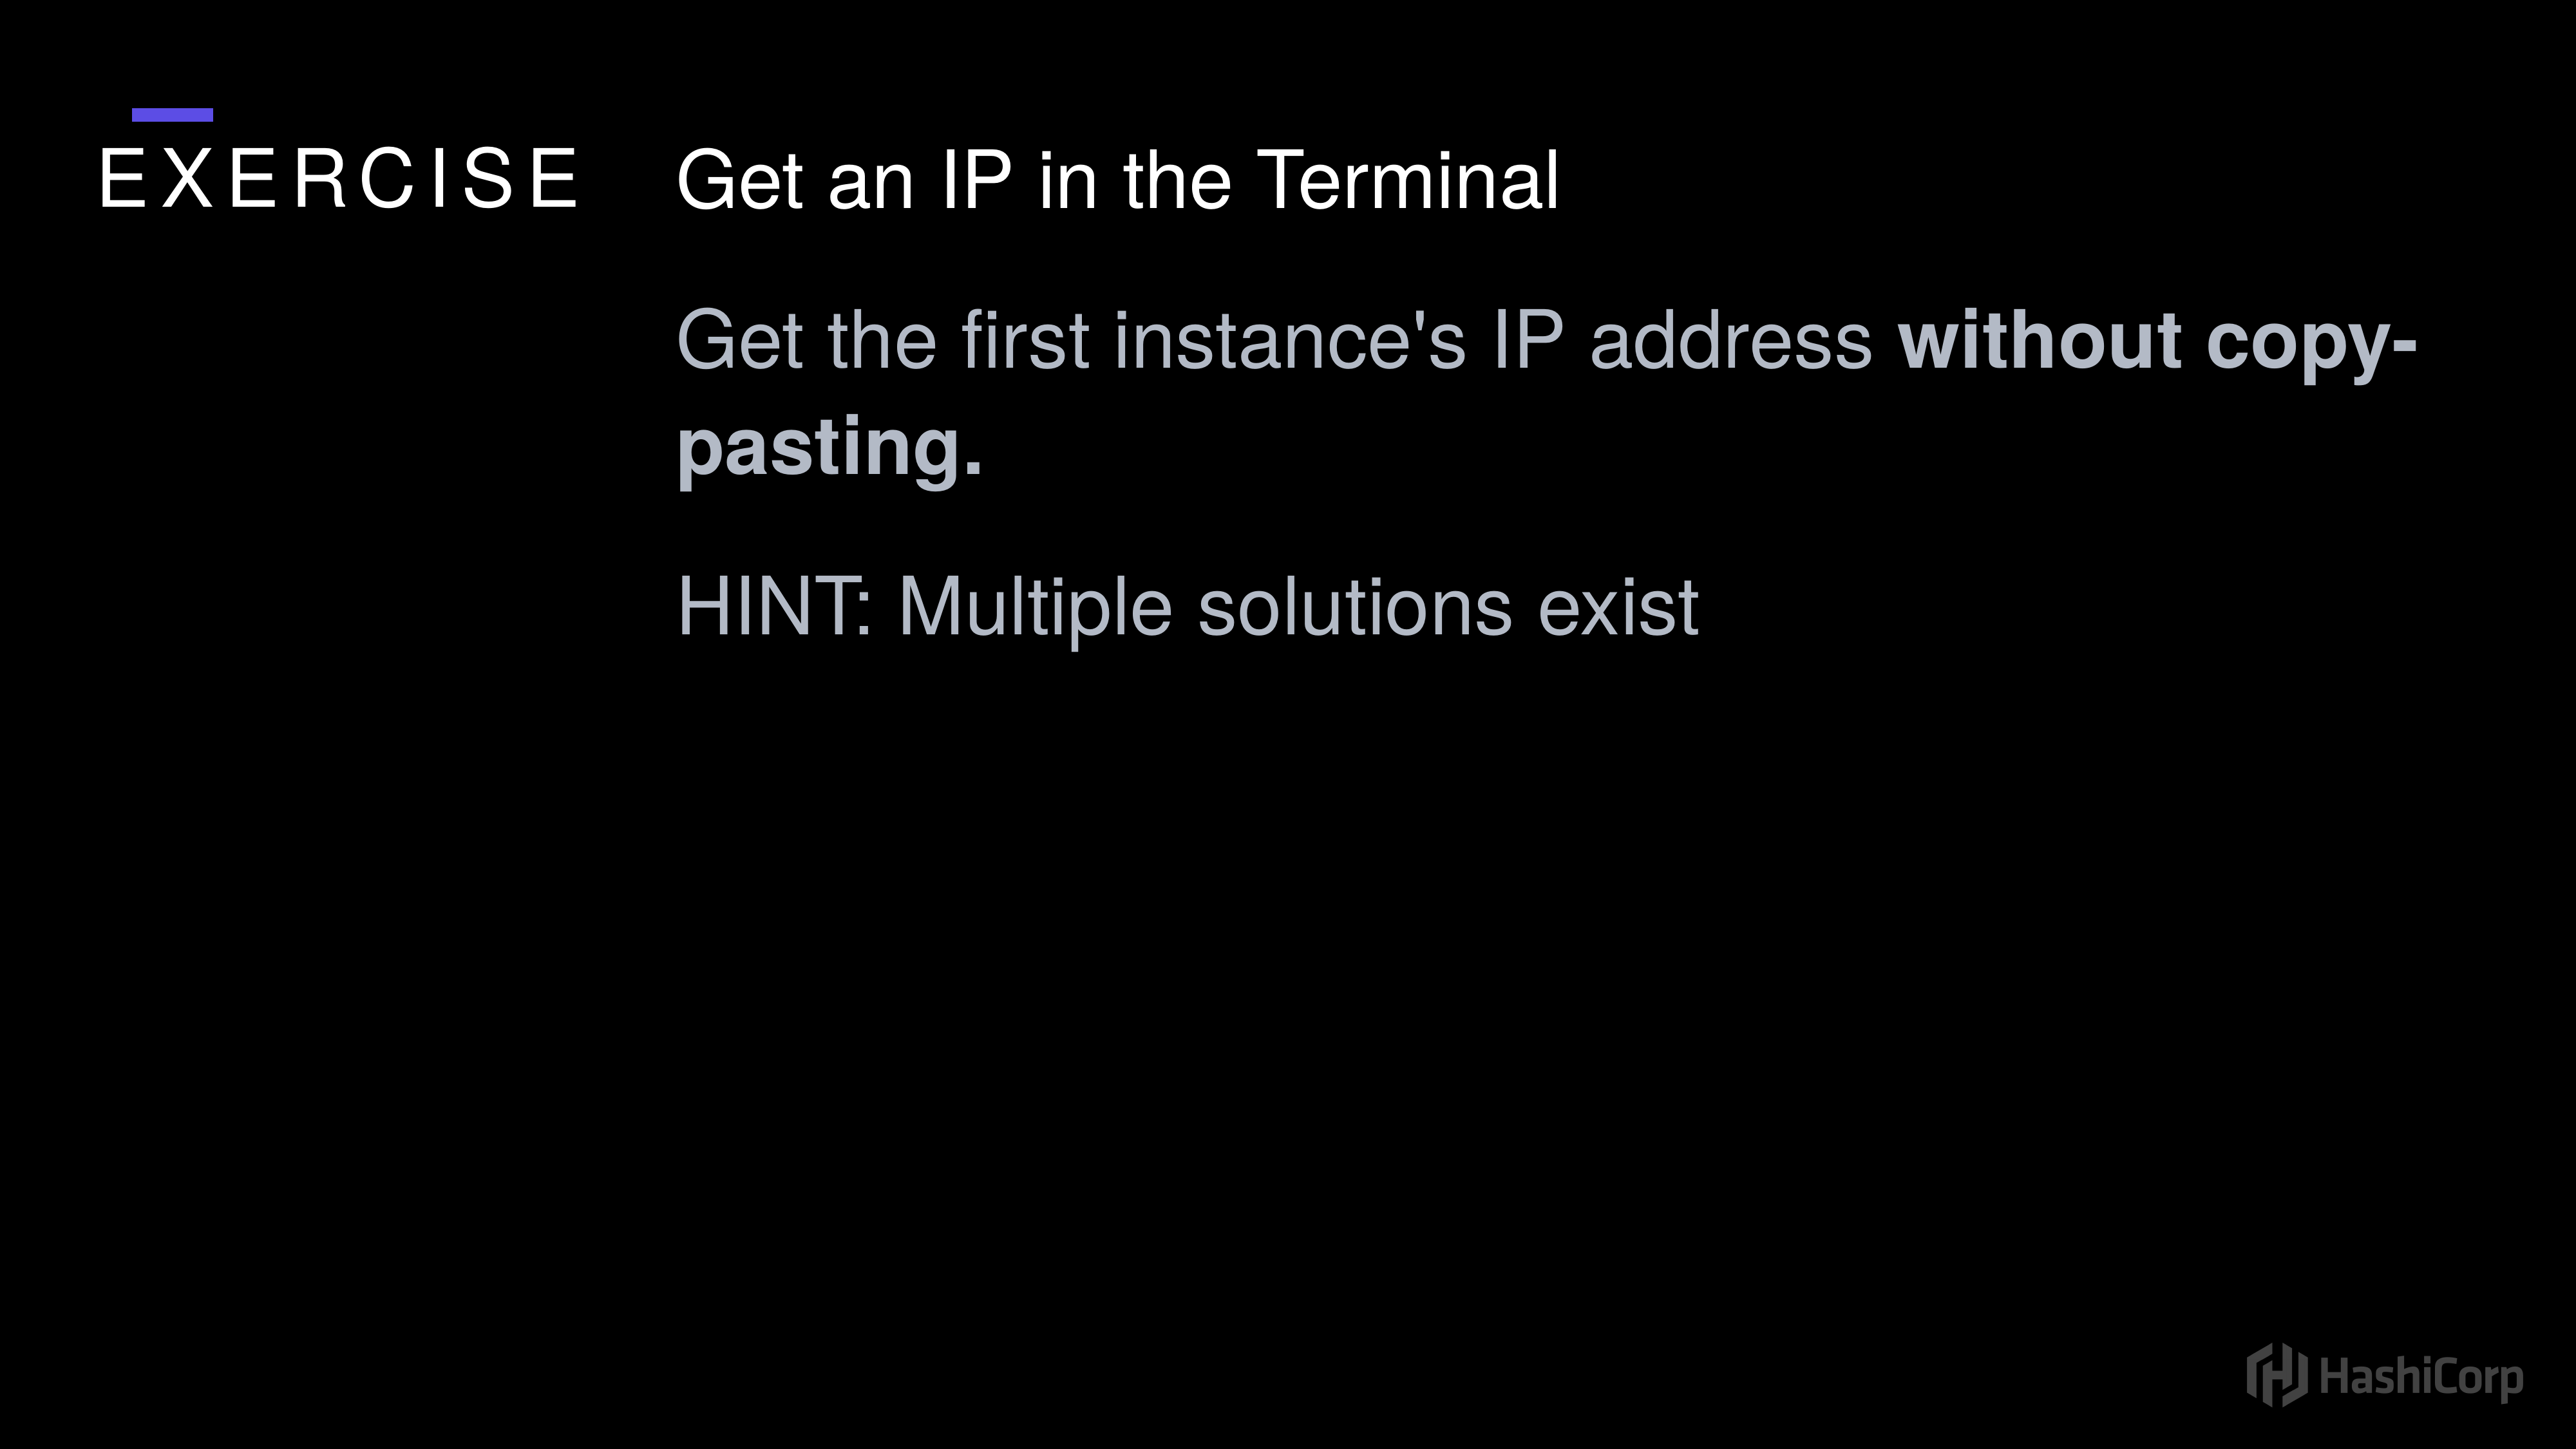

Get an IP in the Terminal
Get the first instance's IP address without copy-pasting.
HINT: Multiple solutions exist
232